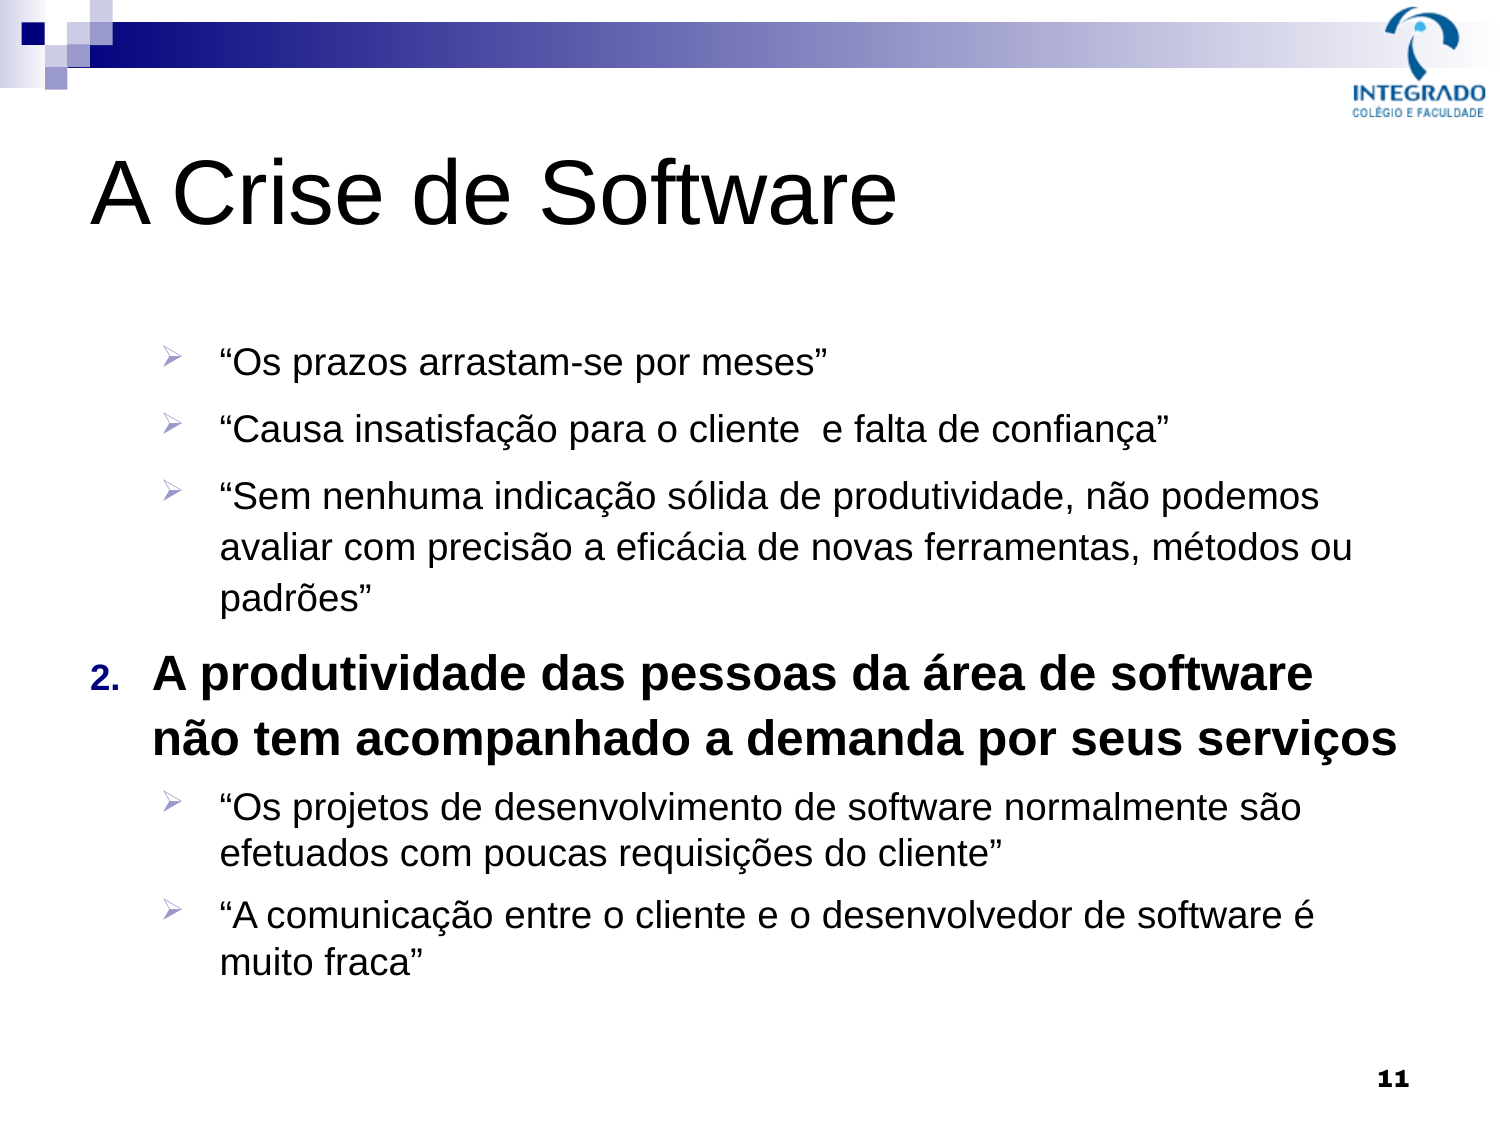

# A Crise de Software
“Os prazos arrastam-se por meses”
“Causa insatisfação para o cliente  e falta de confiança”
“Sem nenhuma indicação sólida de produtividade, não podemos avaliar com precisão a eficácia de novas ferramentas, métodos ou padrões”
A produtividade das pessoas da área de software não tem acompanhado a demanda por seus serviços
“Os projetos de desenvolvimento de software normalmente são efetuados com poucas requisições do cliente”
“A comunicação entre o cliente e o desenvolvedor de software é muito fraca”

11